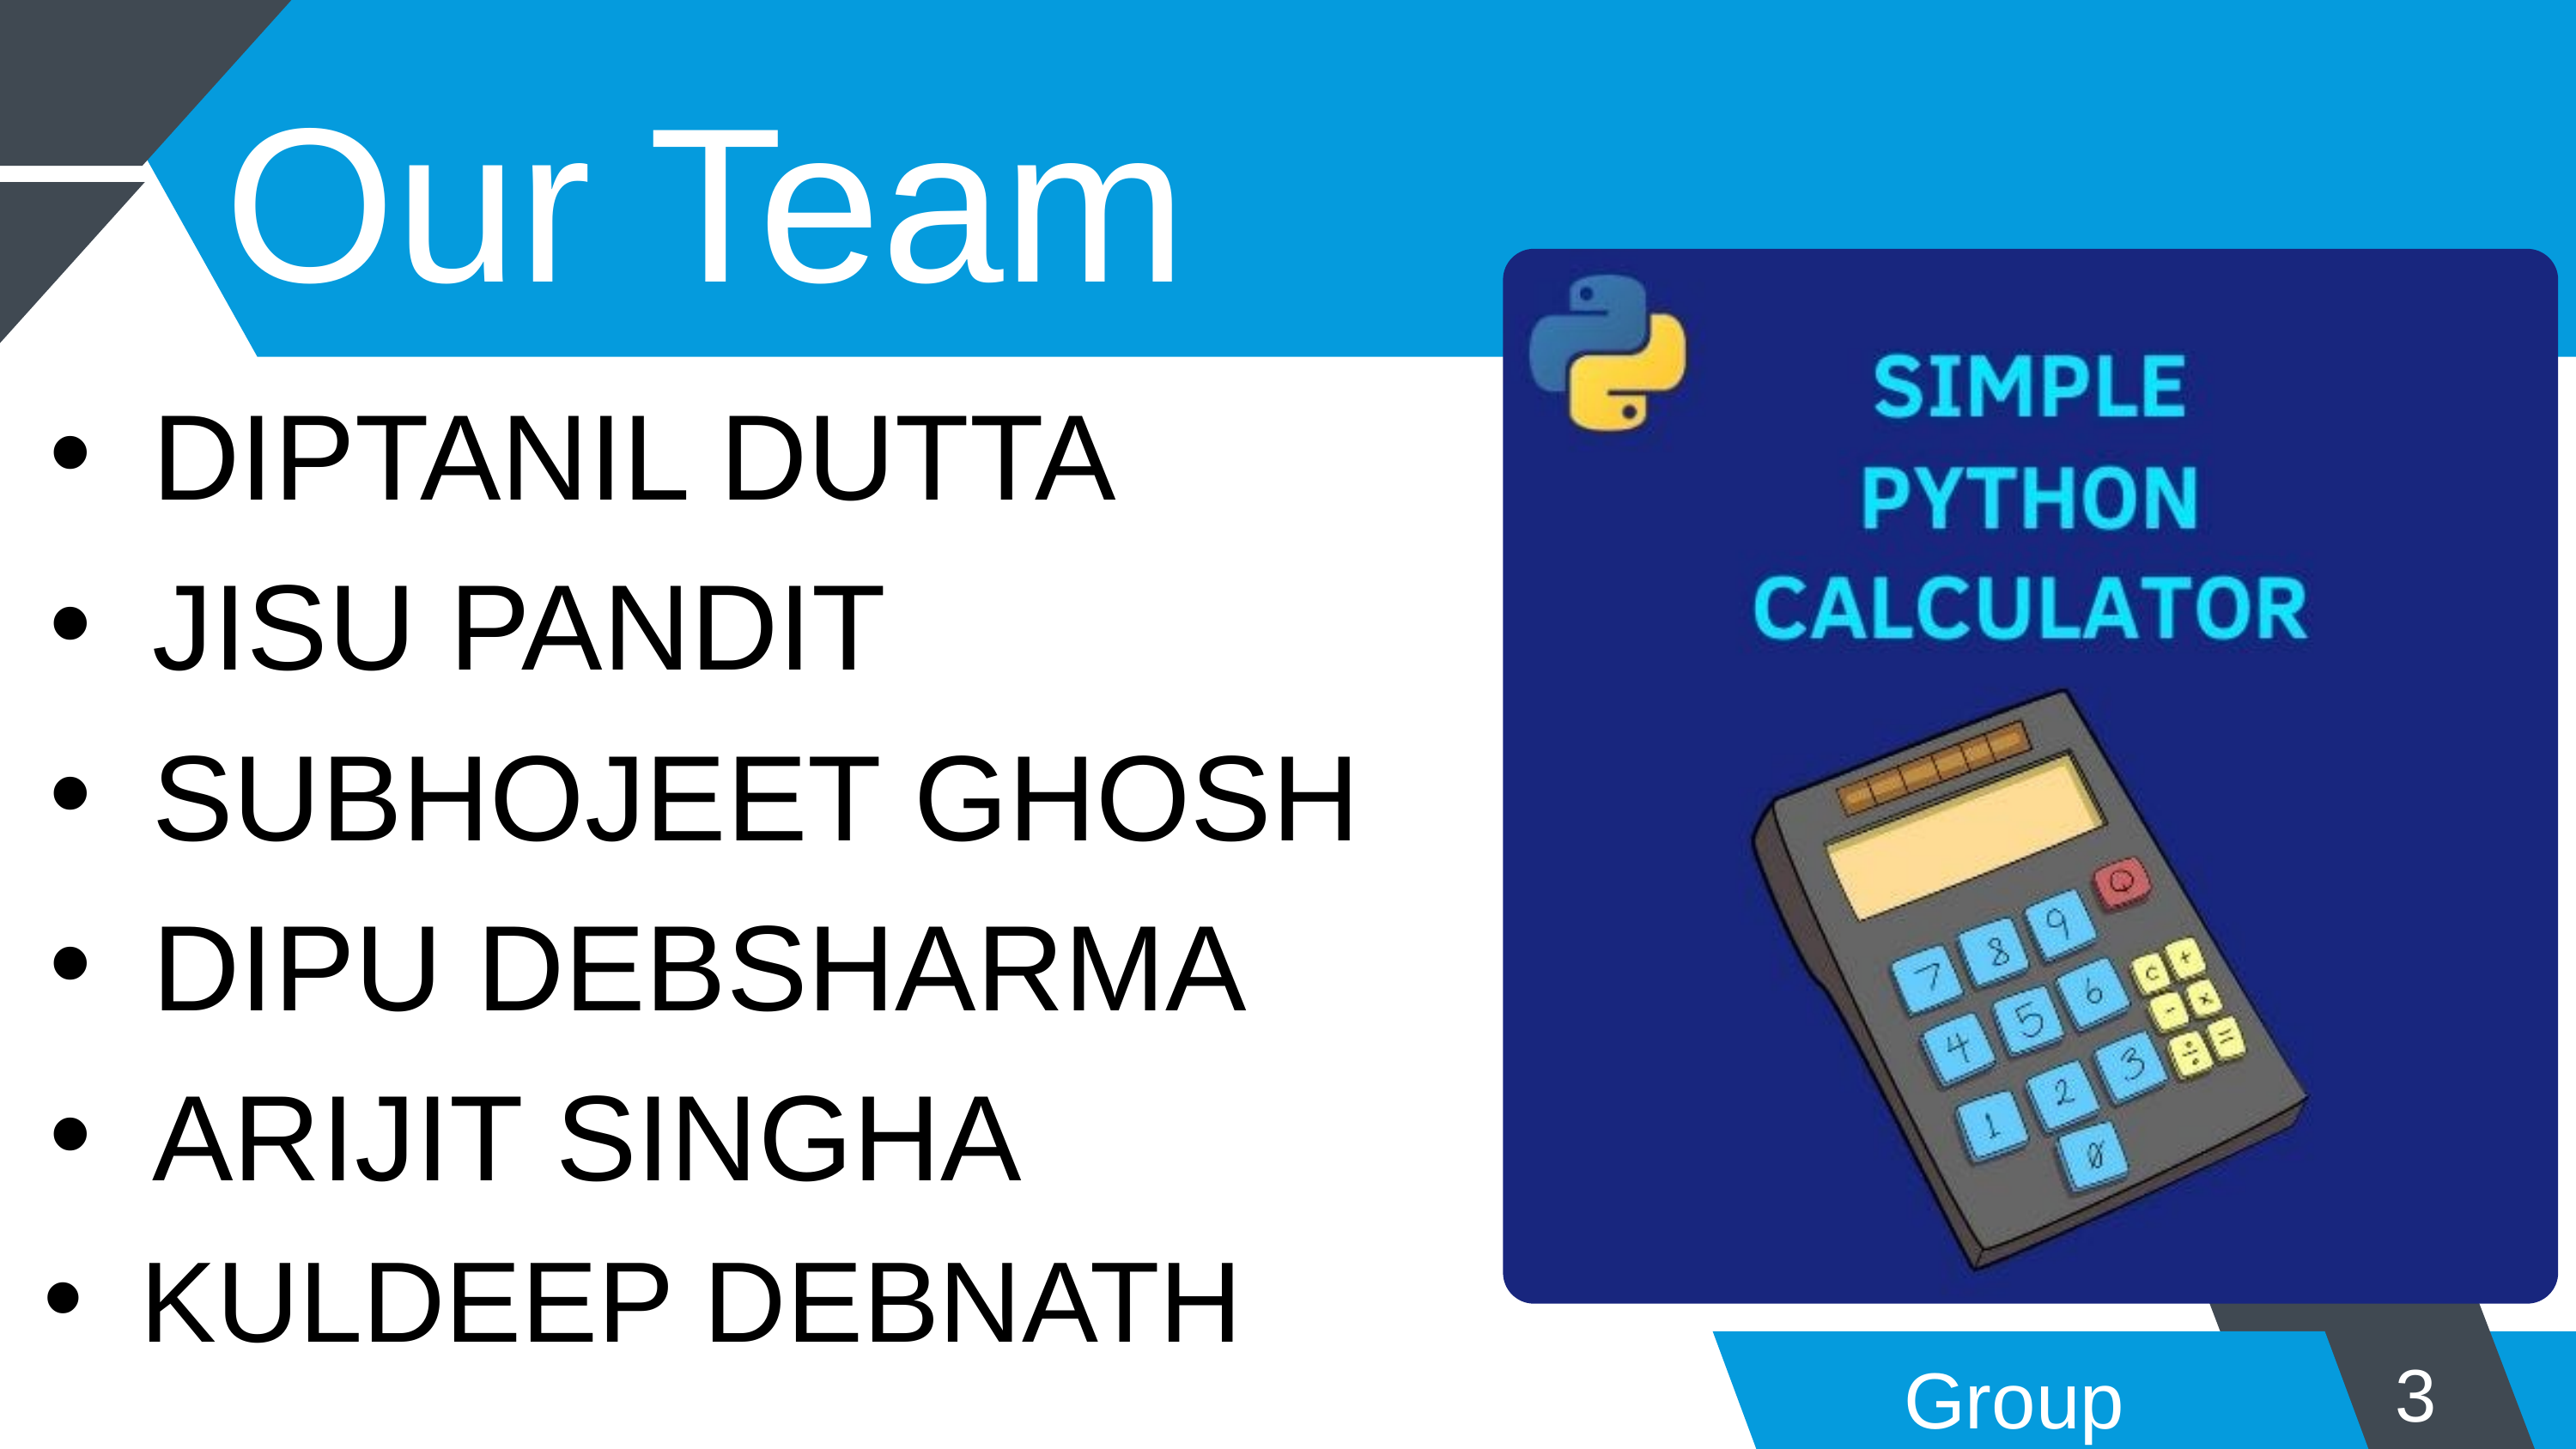

Our Team

DIPTANIL DUTTA
JISU PANDIT
SUBHOJEET GHOSH
DIPU DEBSHARMA
ARIJIT SINGHA
KULDEEP DEBNATH

3
Group B